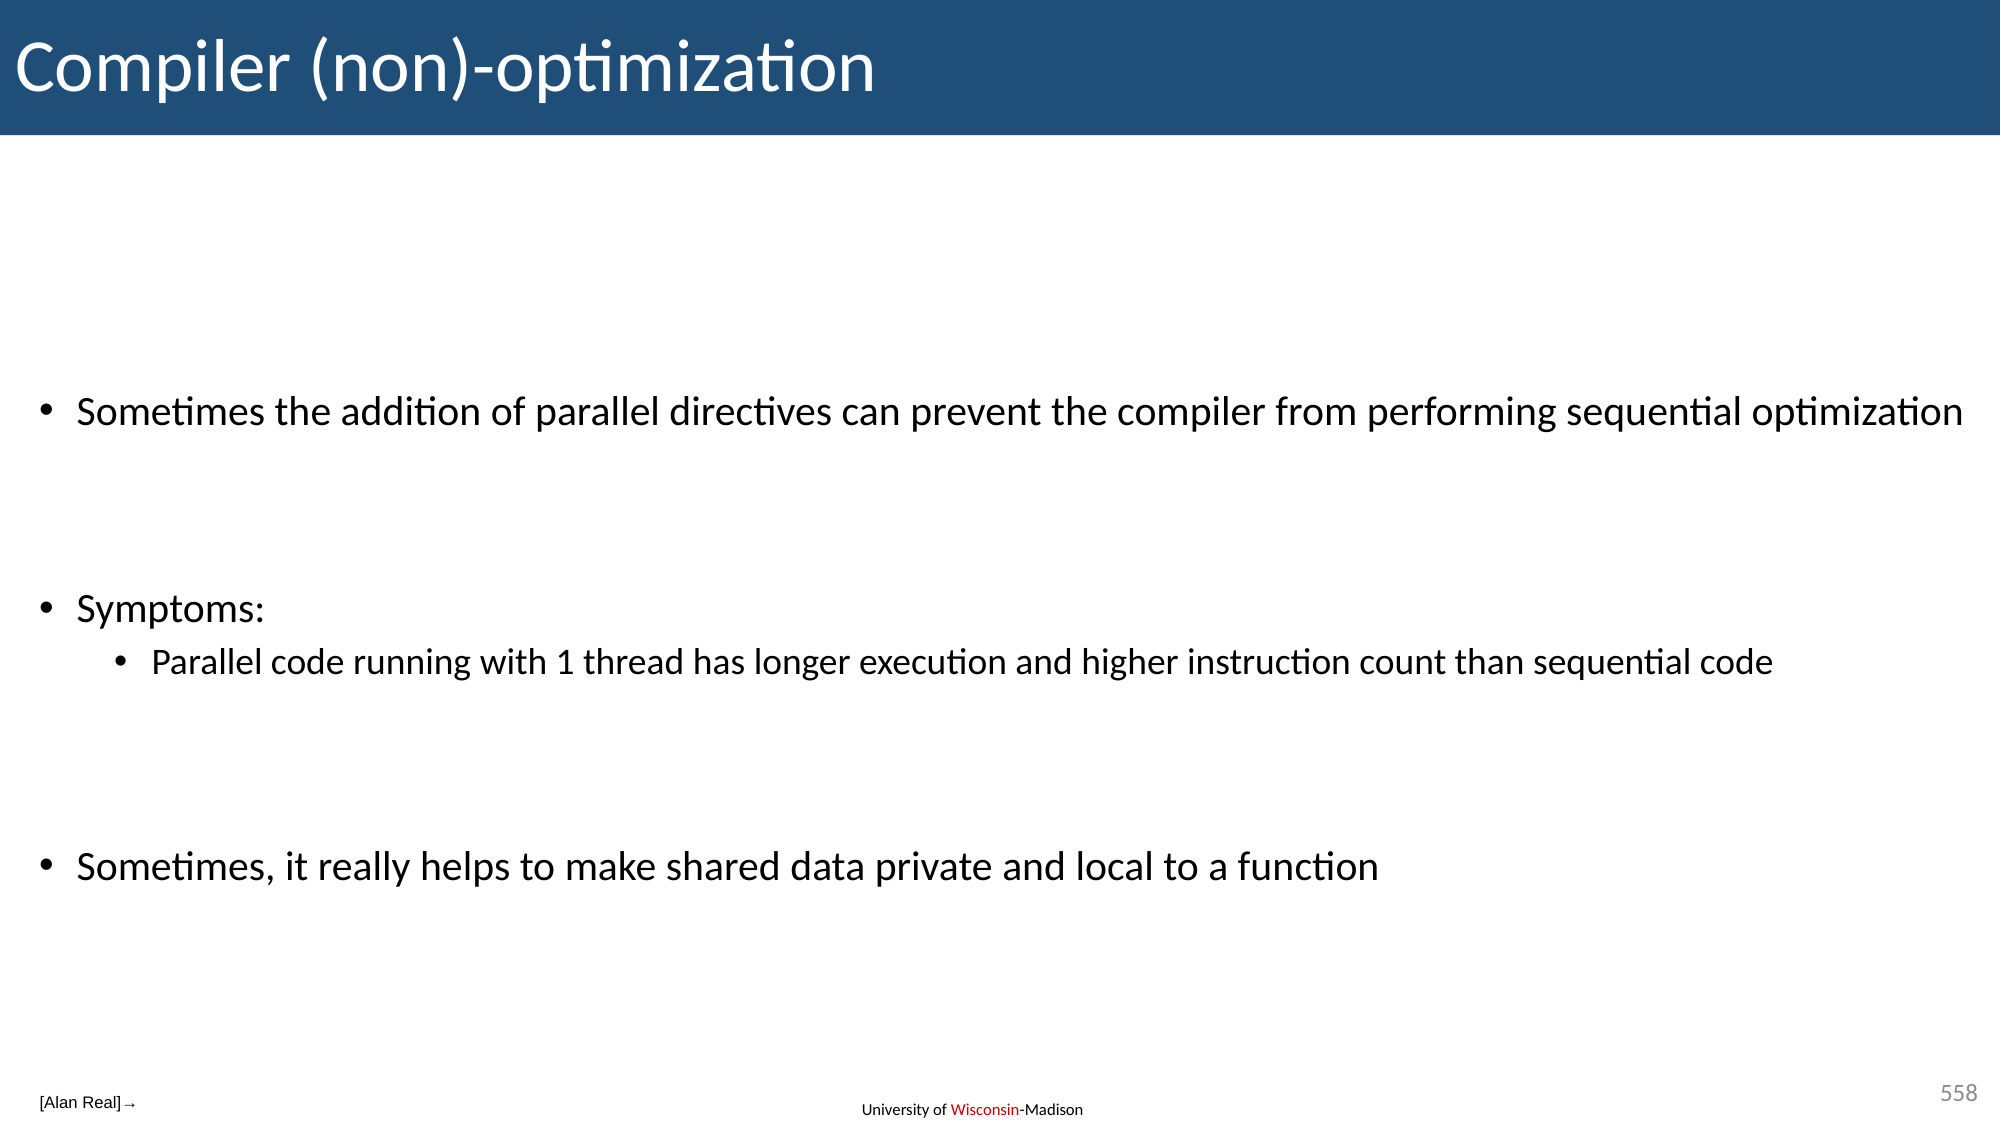

# Compiler (non)-optimization

Sometimes the addition of parallel directives can prevent the compiler from performing sequential optimization

Symptoms:
Parallel code running with 1 thread has longer execution and higher instruction count than sequential code

Sometimes, it really helps to make shared data private and local to a function

558
[Alan Real]→